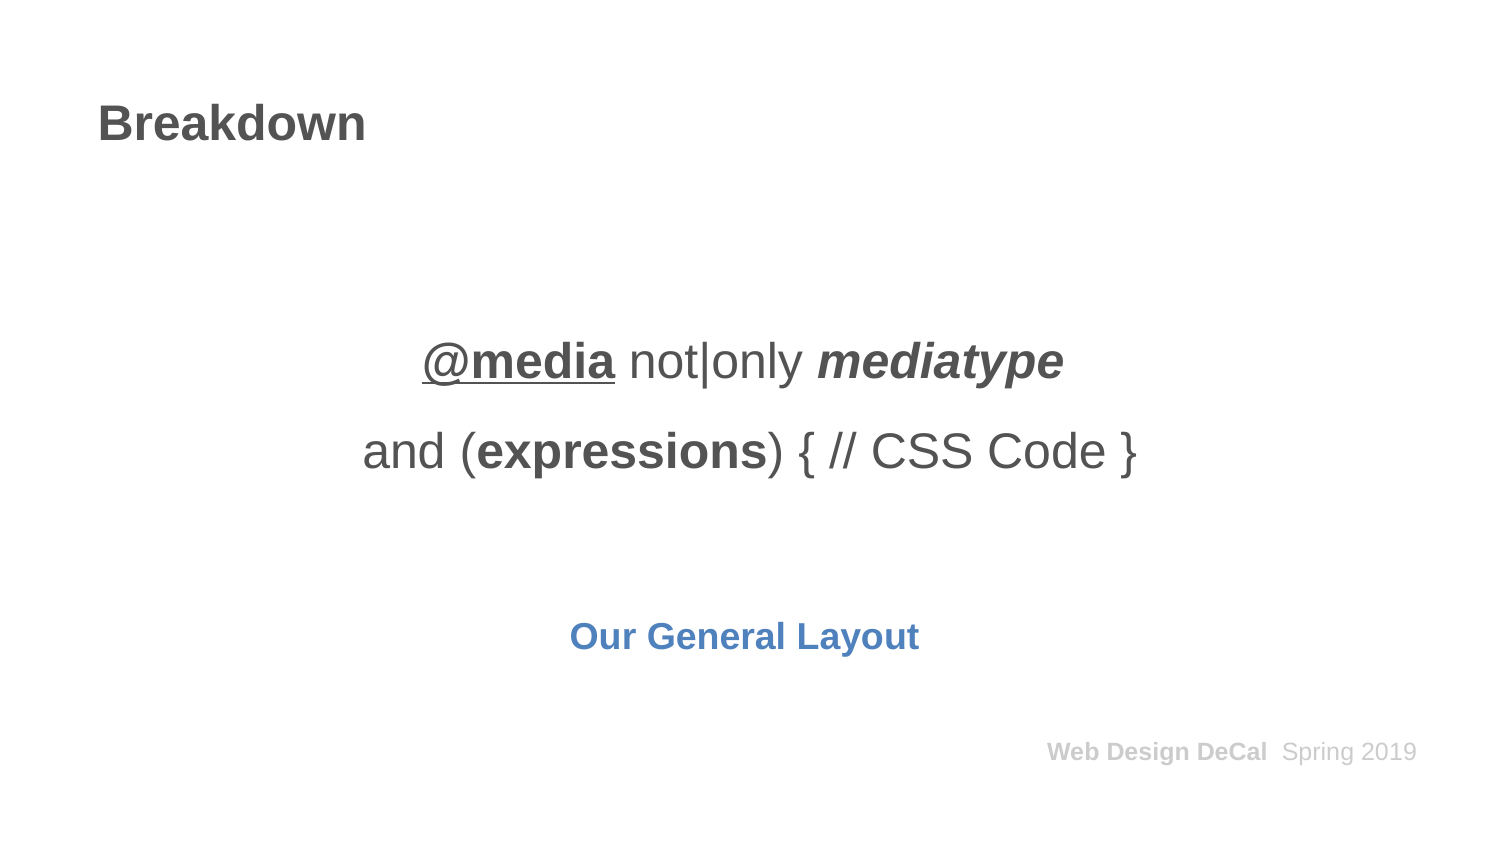

# Breakdown
@media not|only mediatype
and (expressions) { // CSS Code }

Our General Layout